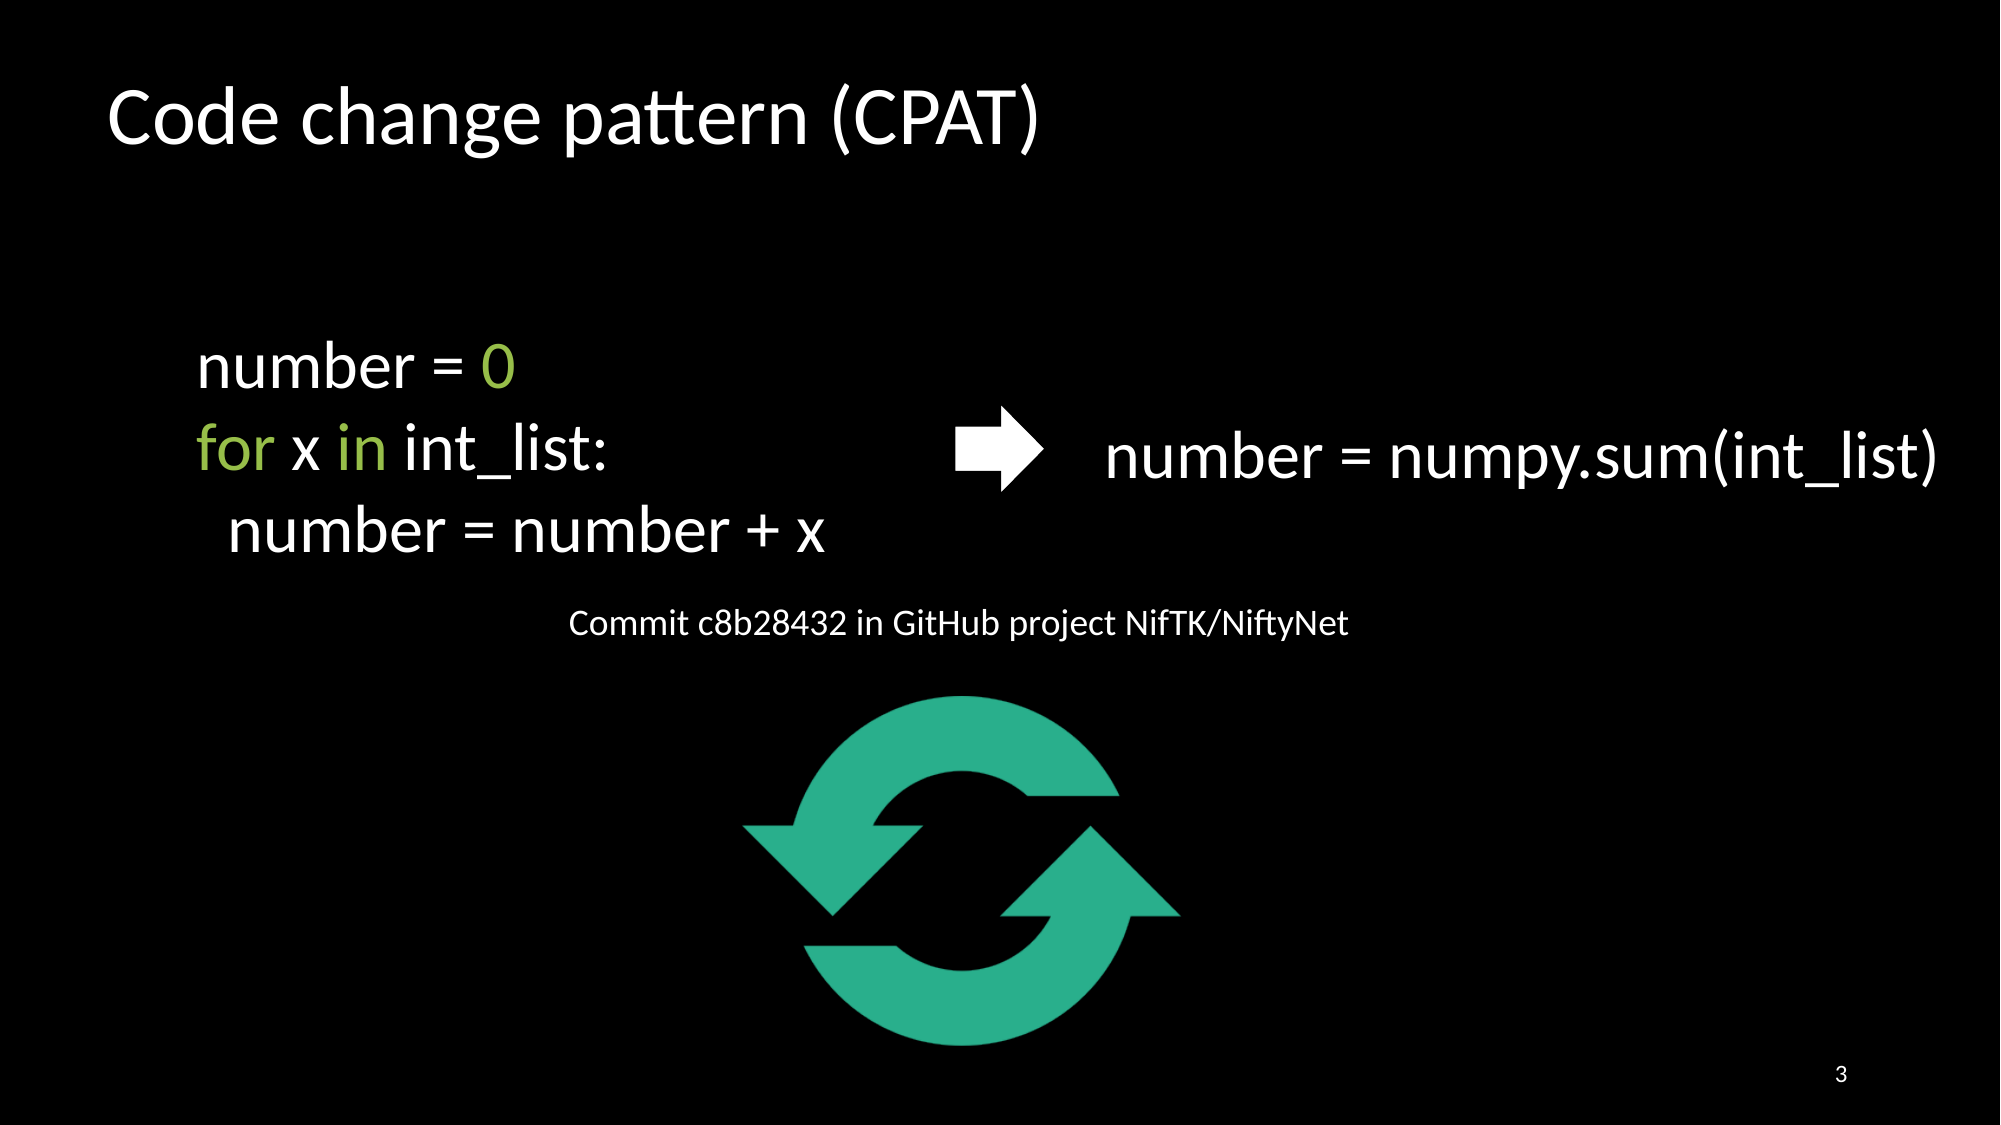

# Code change pattern (CPAT)
number = 0
for x in int_list:
  number = number + x

number = numpy.sum(int_list)
Commit c8b28432 in GitHub project NifTK/NiftyNet

3